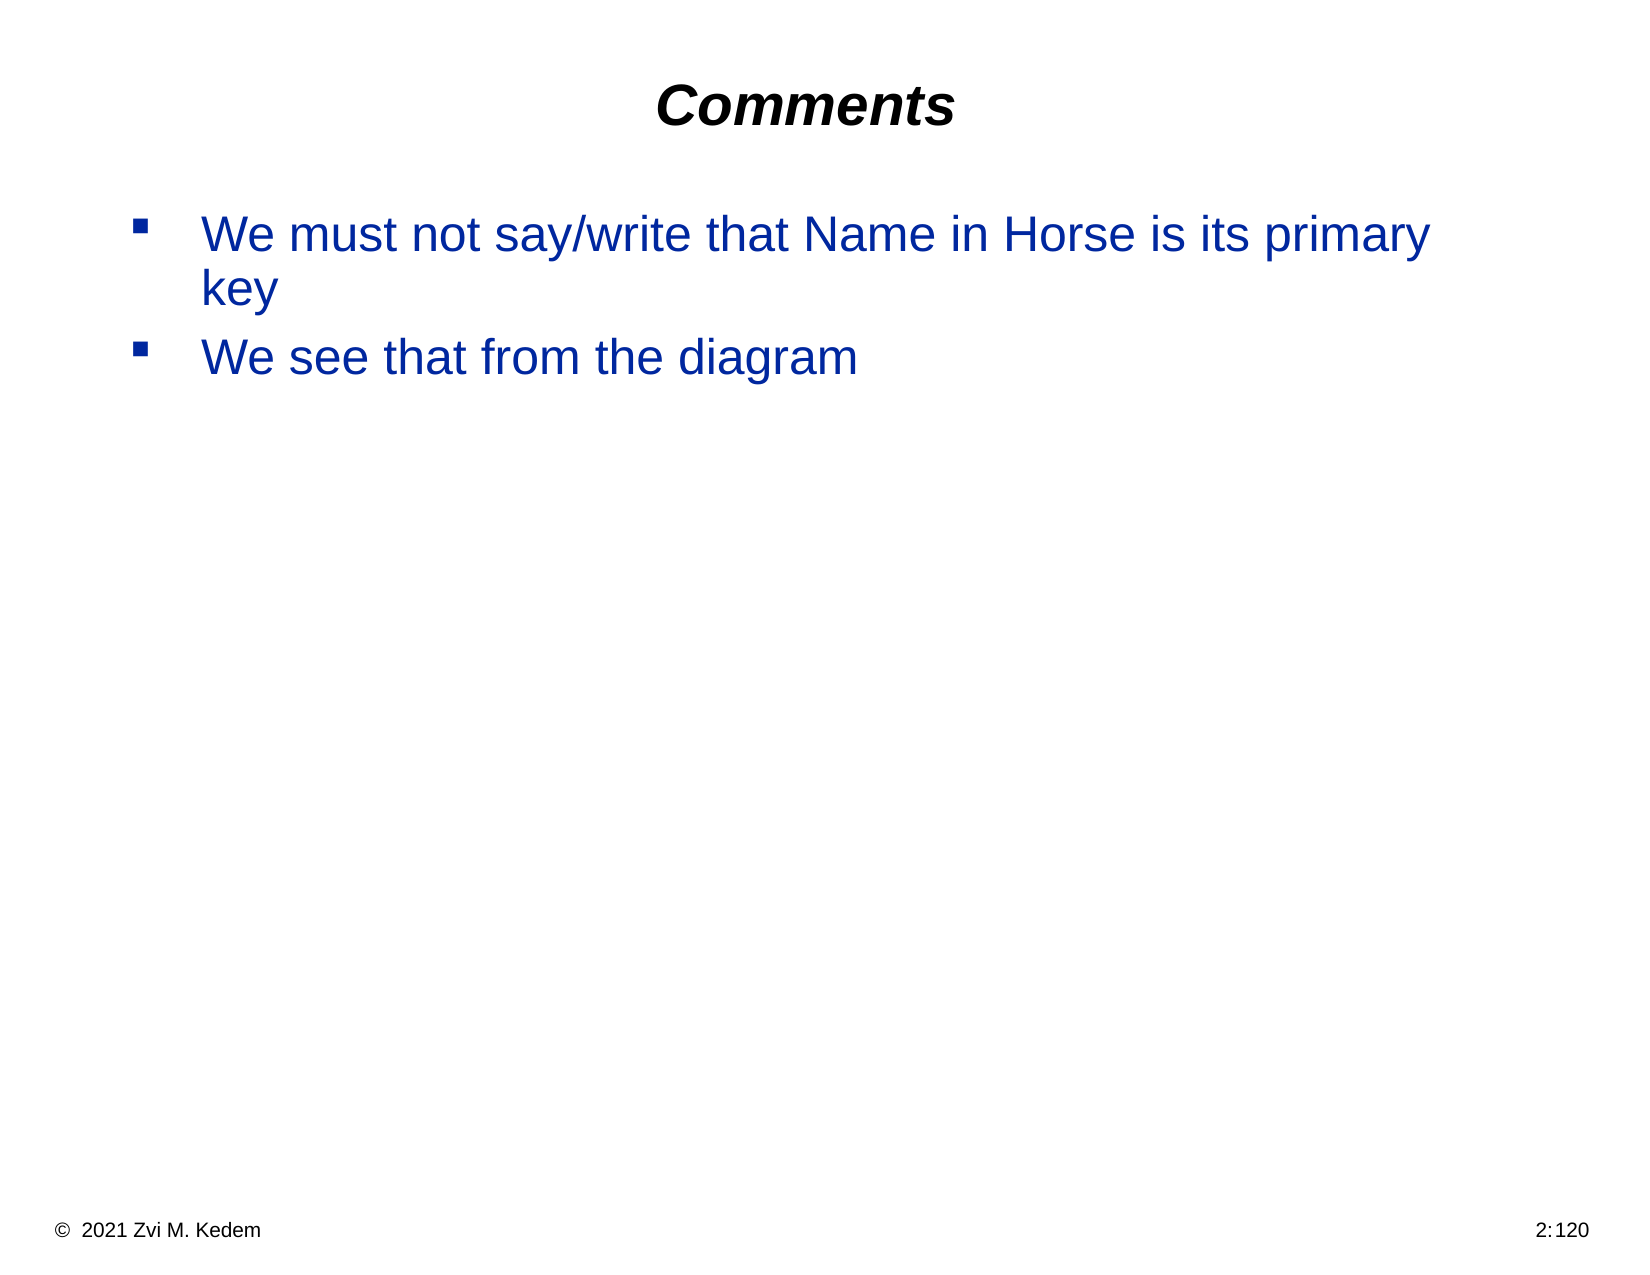

# Comments
We must not say/write that Name in Horse is its primary key
We see that from the diagram